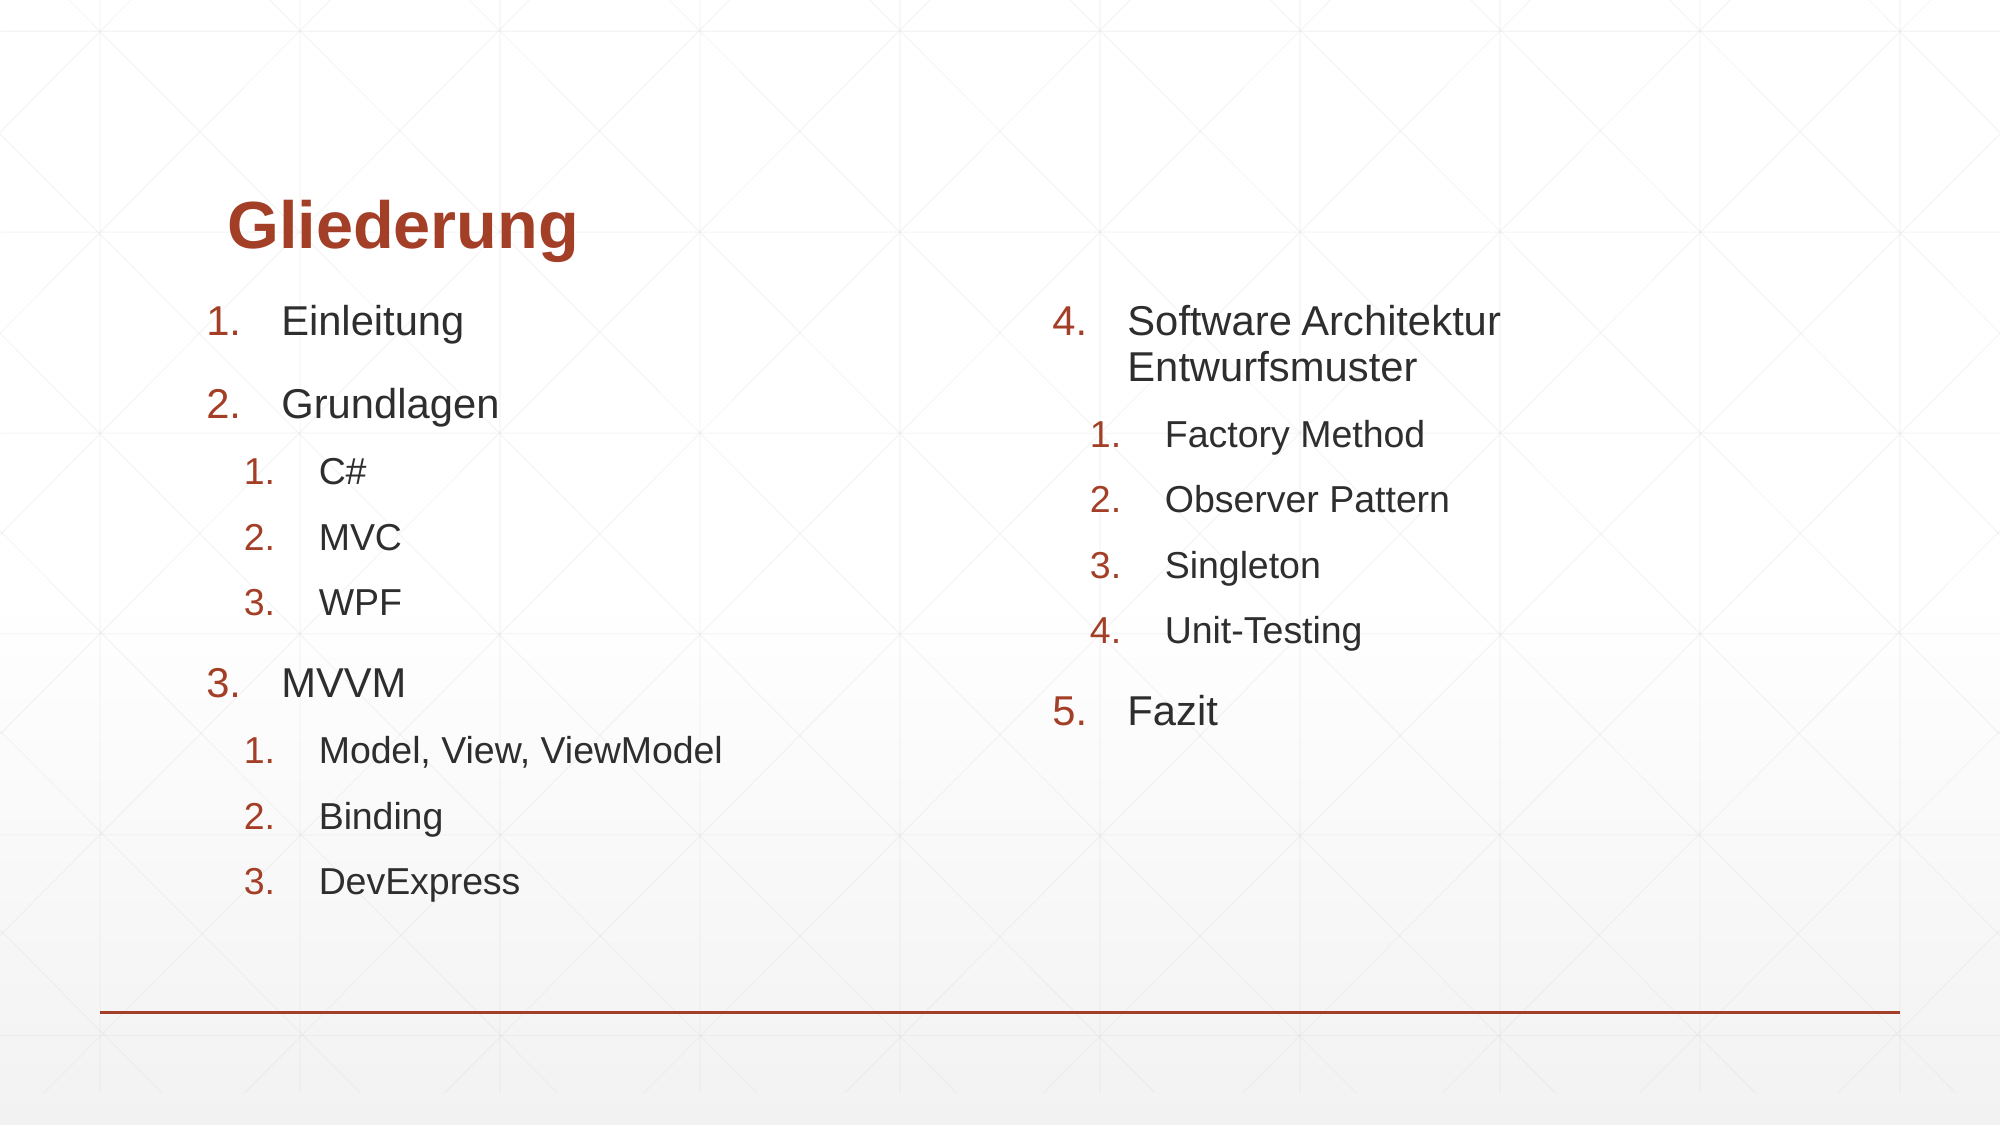

# Gliederung
Einleitung
Grundlagen
C#
MVC
WPF
MVVM
Model, View, ViewModel
Binding
DevExpress

Software Architektur Entwurfsmuster
Factory Method
Observer Pattern
Singleton
Unit-Testing
Fazit